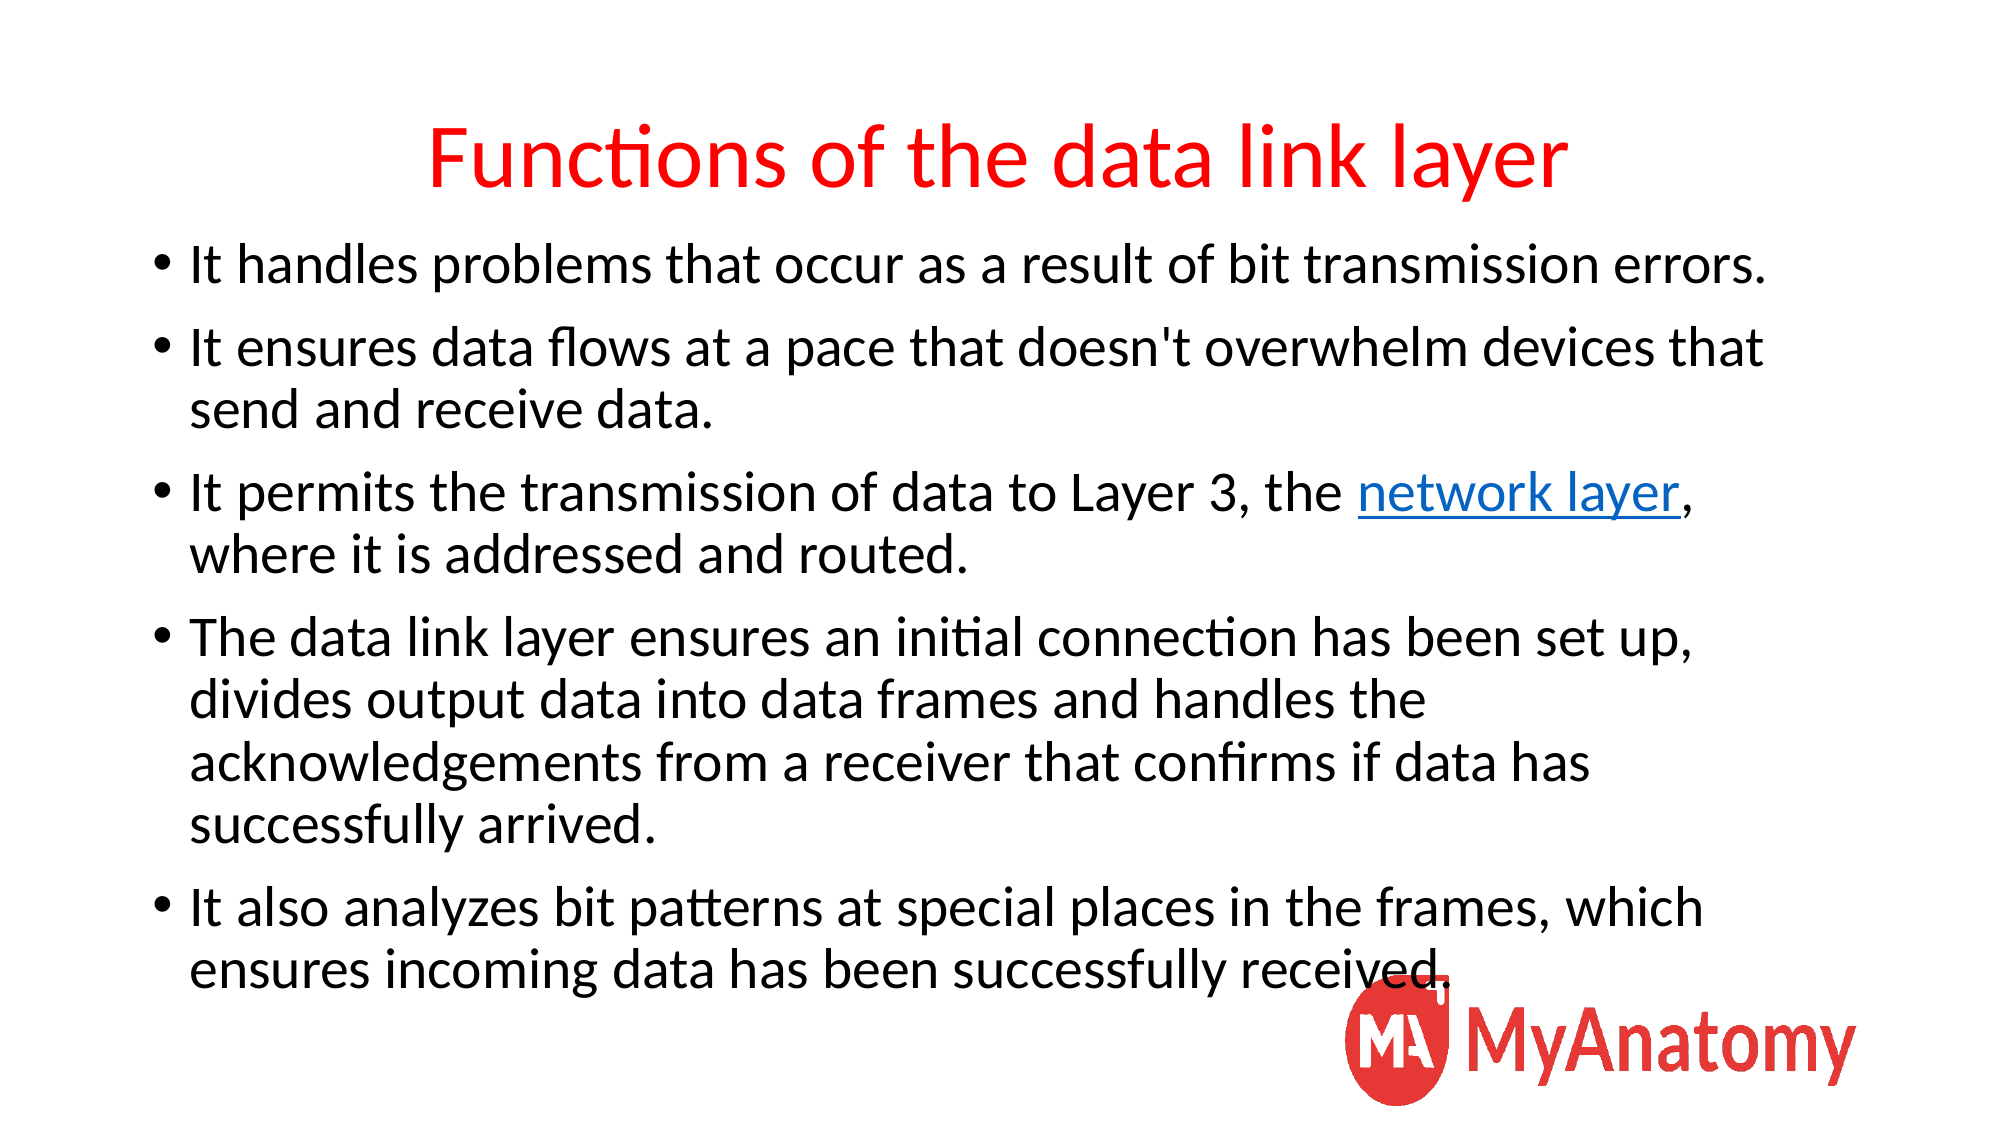

# Functions of the data link layer
It handles problems that occur as a result of bit transmission errors.
It ensures data flows at a pace that doesn't overwhelm devices that send and receive data.
It permits the transmission of data to Layer 3, the network layer, where it is addressed and routed.
The data link layer ensures an initial connection has been set up, divides output data into data frames and handles the acknowledgements from a receiver that confirms if data has successfully arrived.
It also analyzes bit patterns at special places in the frames, which ensures incoming data has been successfully received.